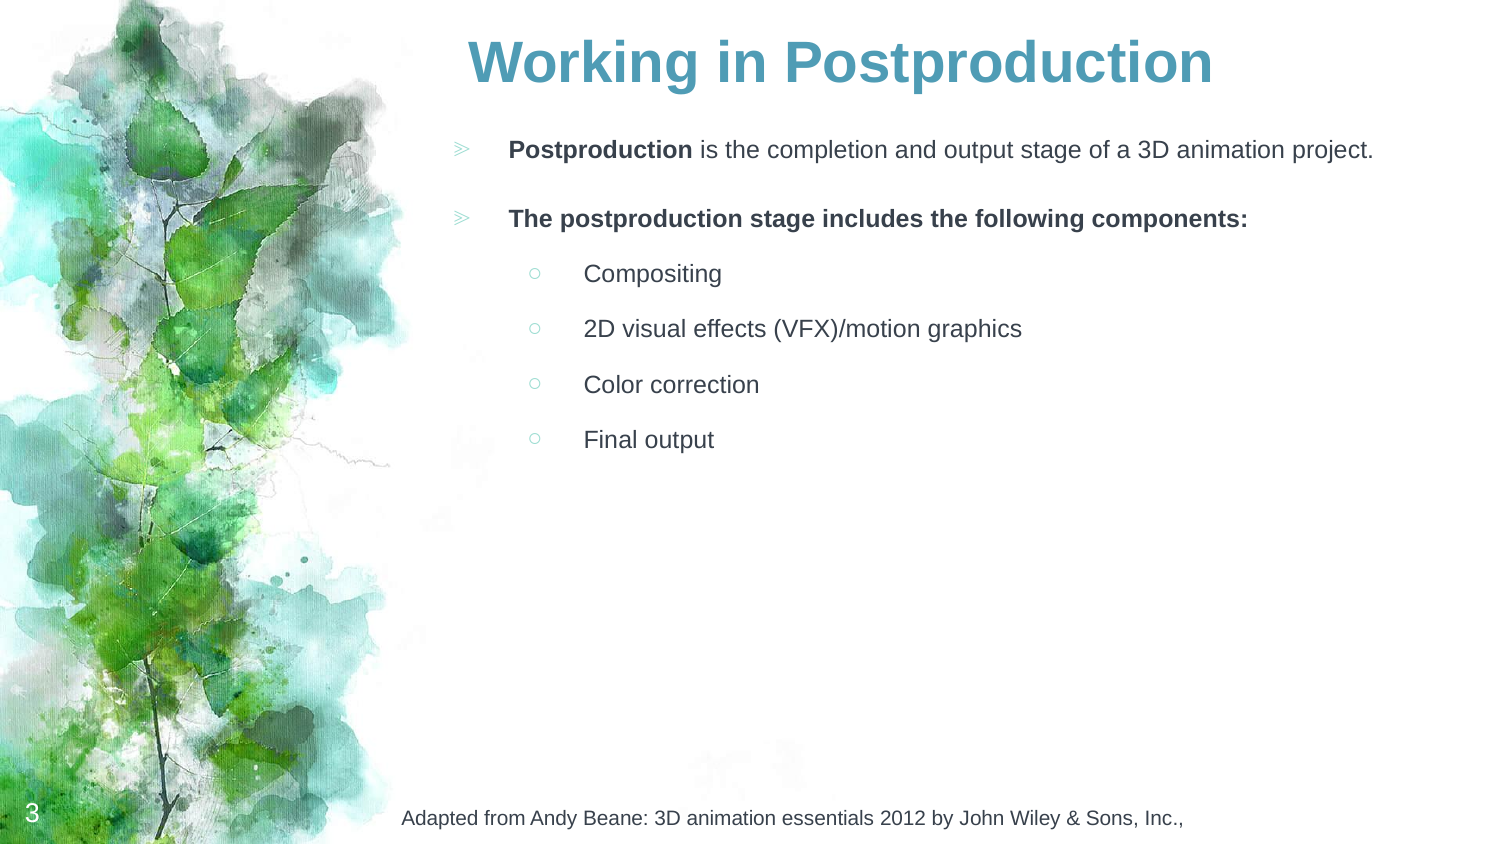

# Working in Postproduction
Postproduction is the completion and output stage of a 3D animation project.

The postproduction stage includes the following components:
Compositing
2D visual effects (VFX)/motion graphics
Color correction
Final output

3
Adapted from Andy Beane: 3D animation essentials 2012 by John Wiley & Sons, Inc.,